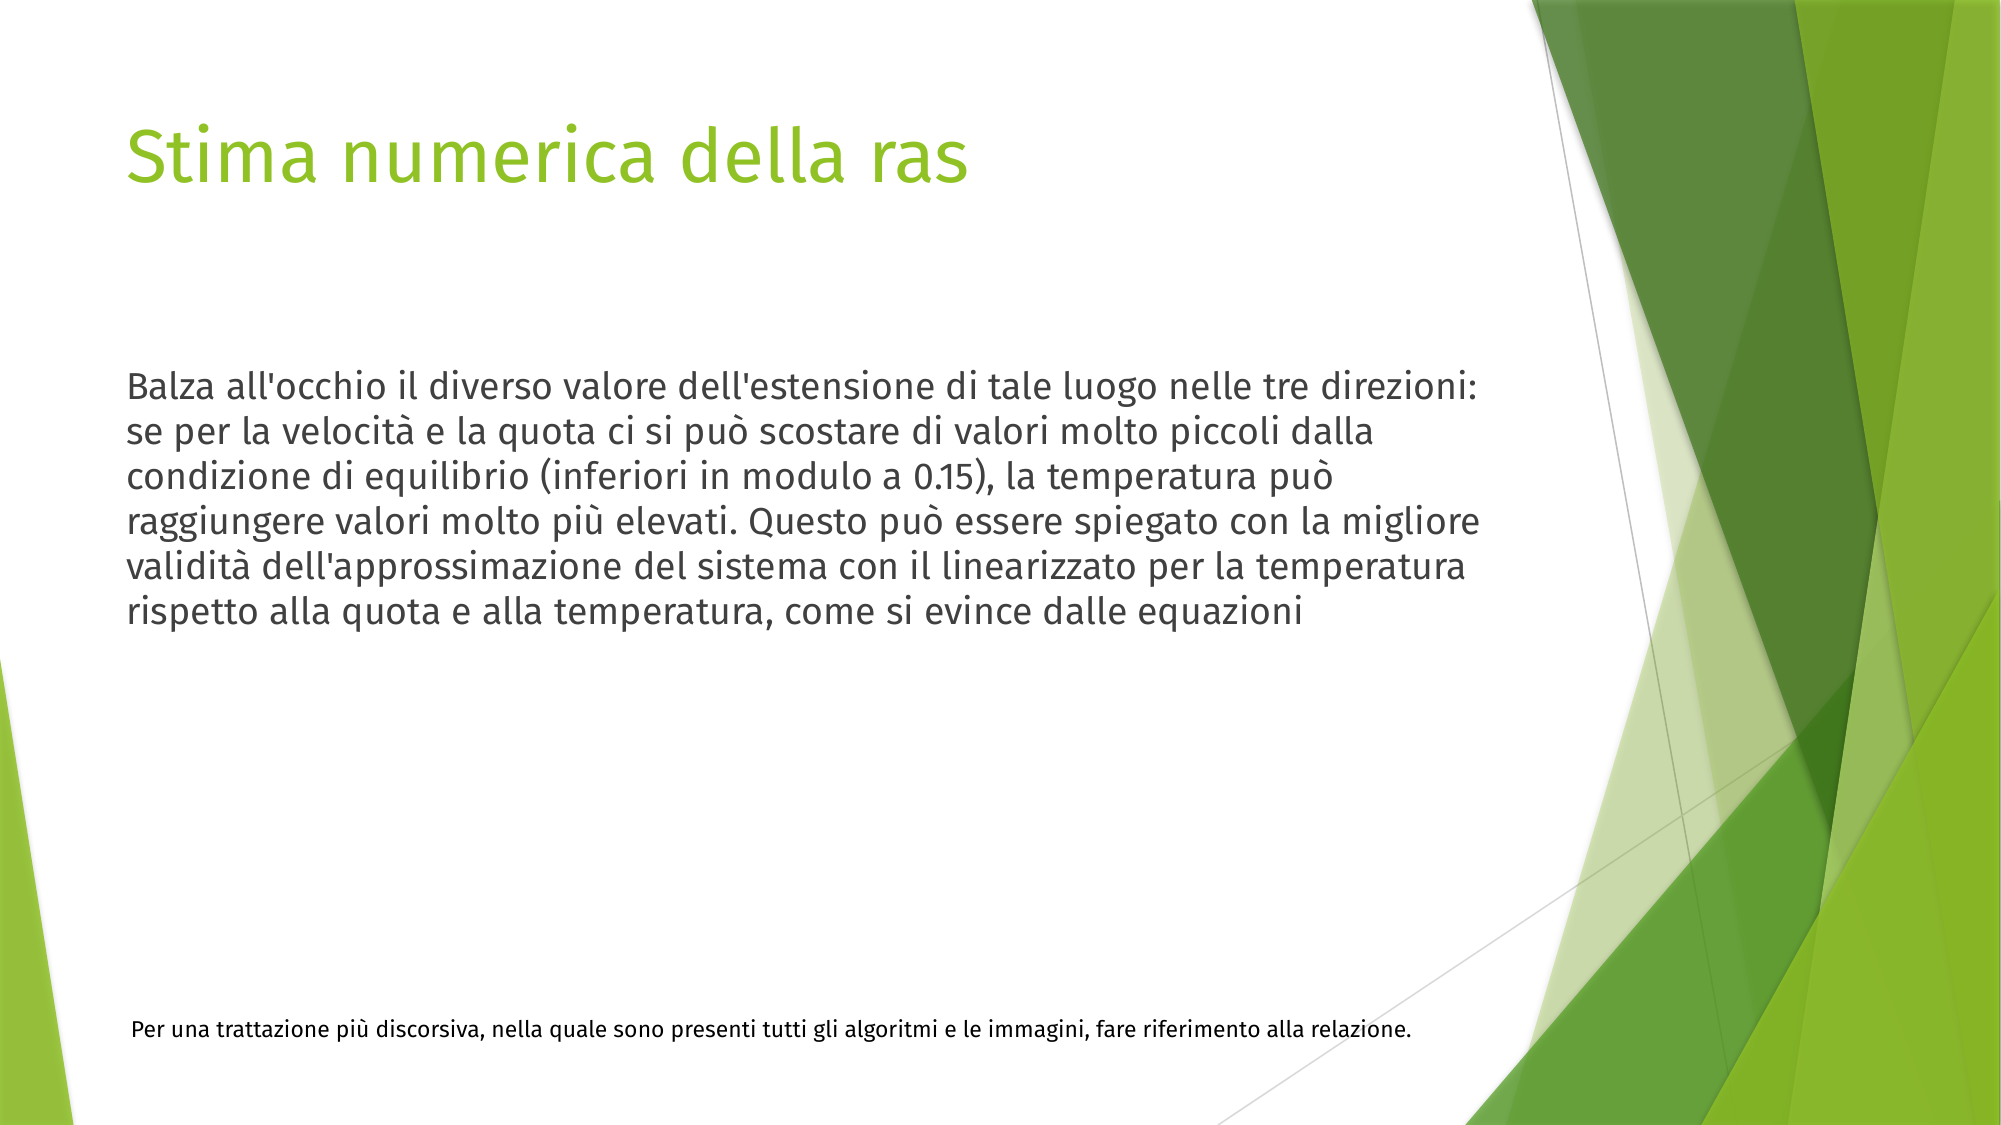

# Stima numerica della ras
Balza all'occhio il diverso valore dell'estensione di tale luogo nelle tre direzioni: se per la velocità e la quota ci si può scostare di valori molto piccoli dalla condizione di equilibrio (inferiori in modulo a 0.15), la temperatura può raggiungere valori molto più elevati. Questo può essere spiegato con la migliore validità dell'approssimazione del sistema con il linearizzato per la temperatura rispetto alla quota e alla temperatura, come si evince dalle equazioni
Per una trattazione più discorsiva, nella quale sono presenti tutti gli algoritmi e le immagini, fare riferimento alla relazione.